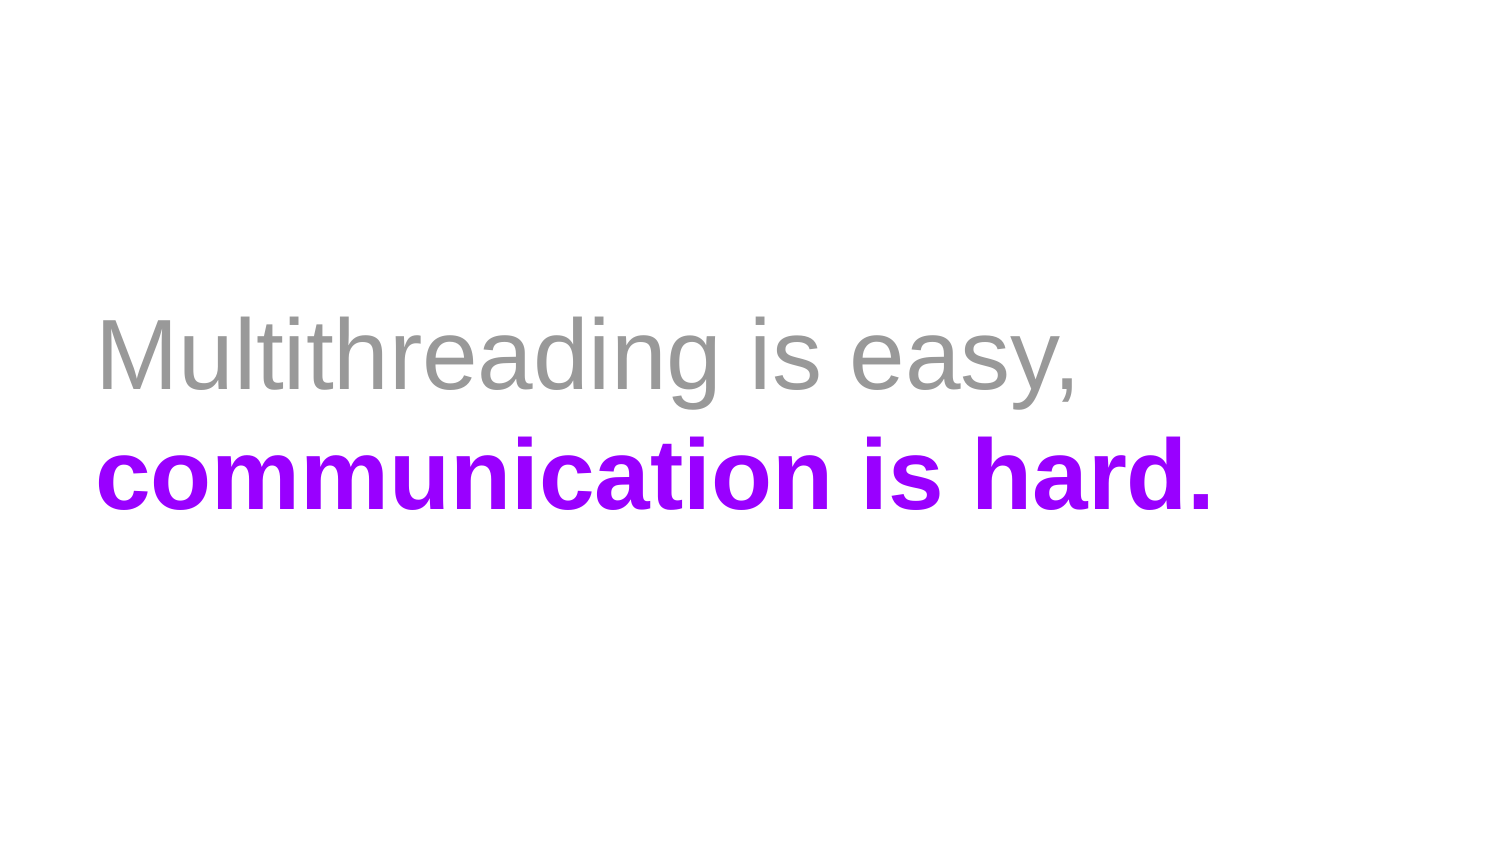

# Multithreading is easy, communication is hard.